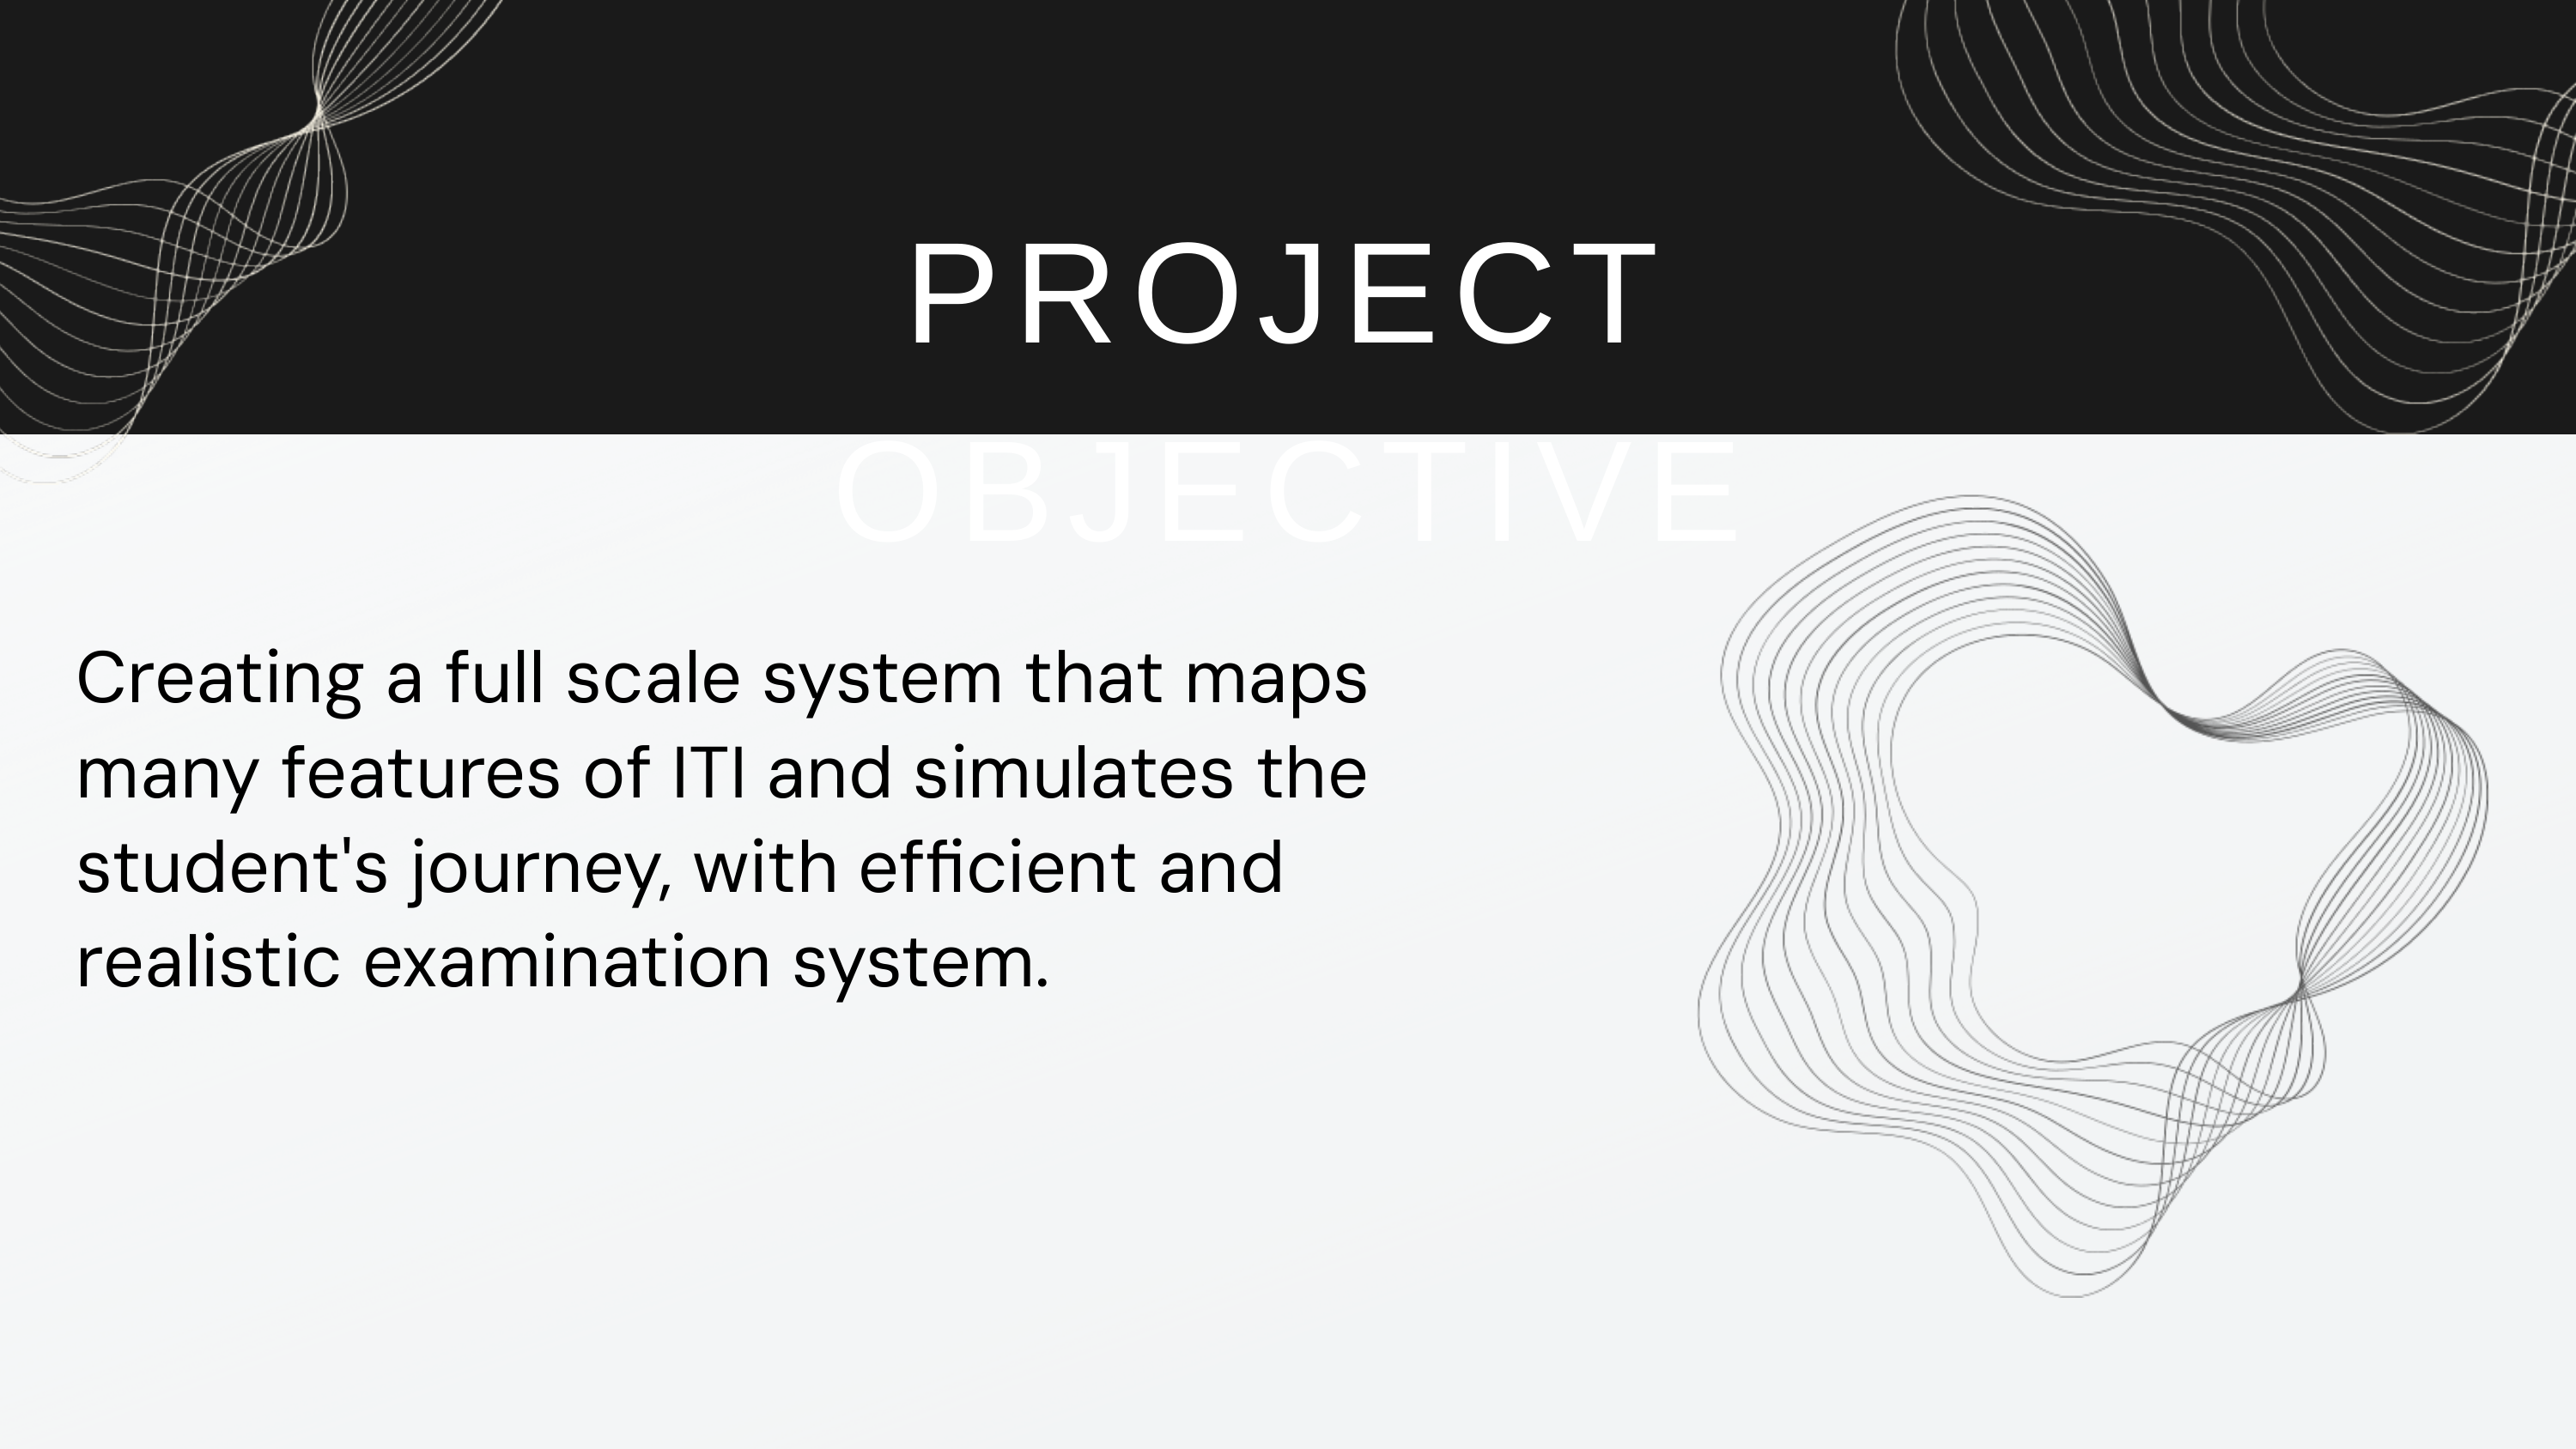

PROJECT OBJECTIVE

Creating a full scale system that maps many features of ITI and simulates the student's journey, with efficient and realistic examination system.